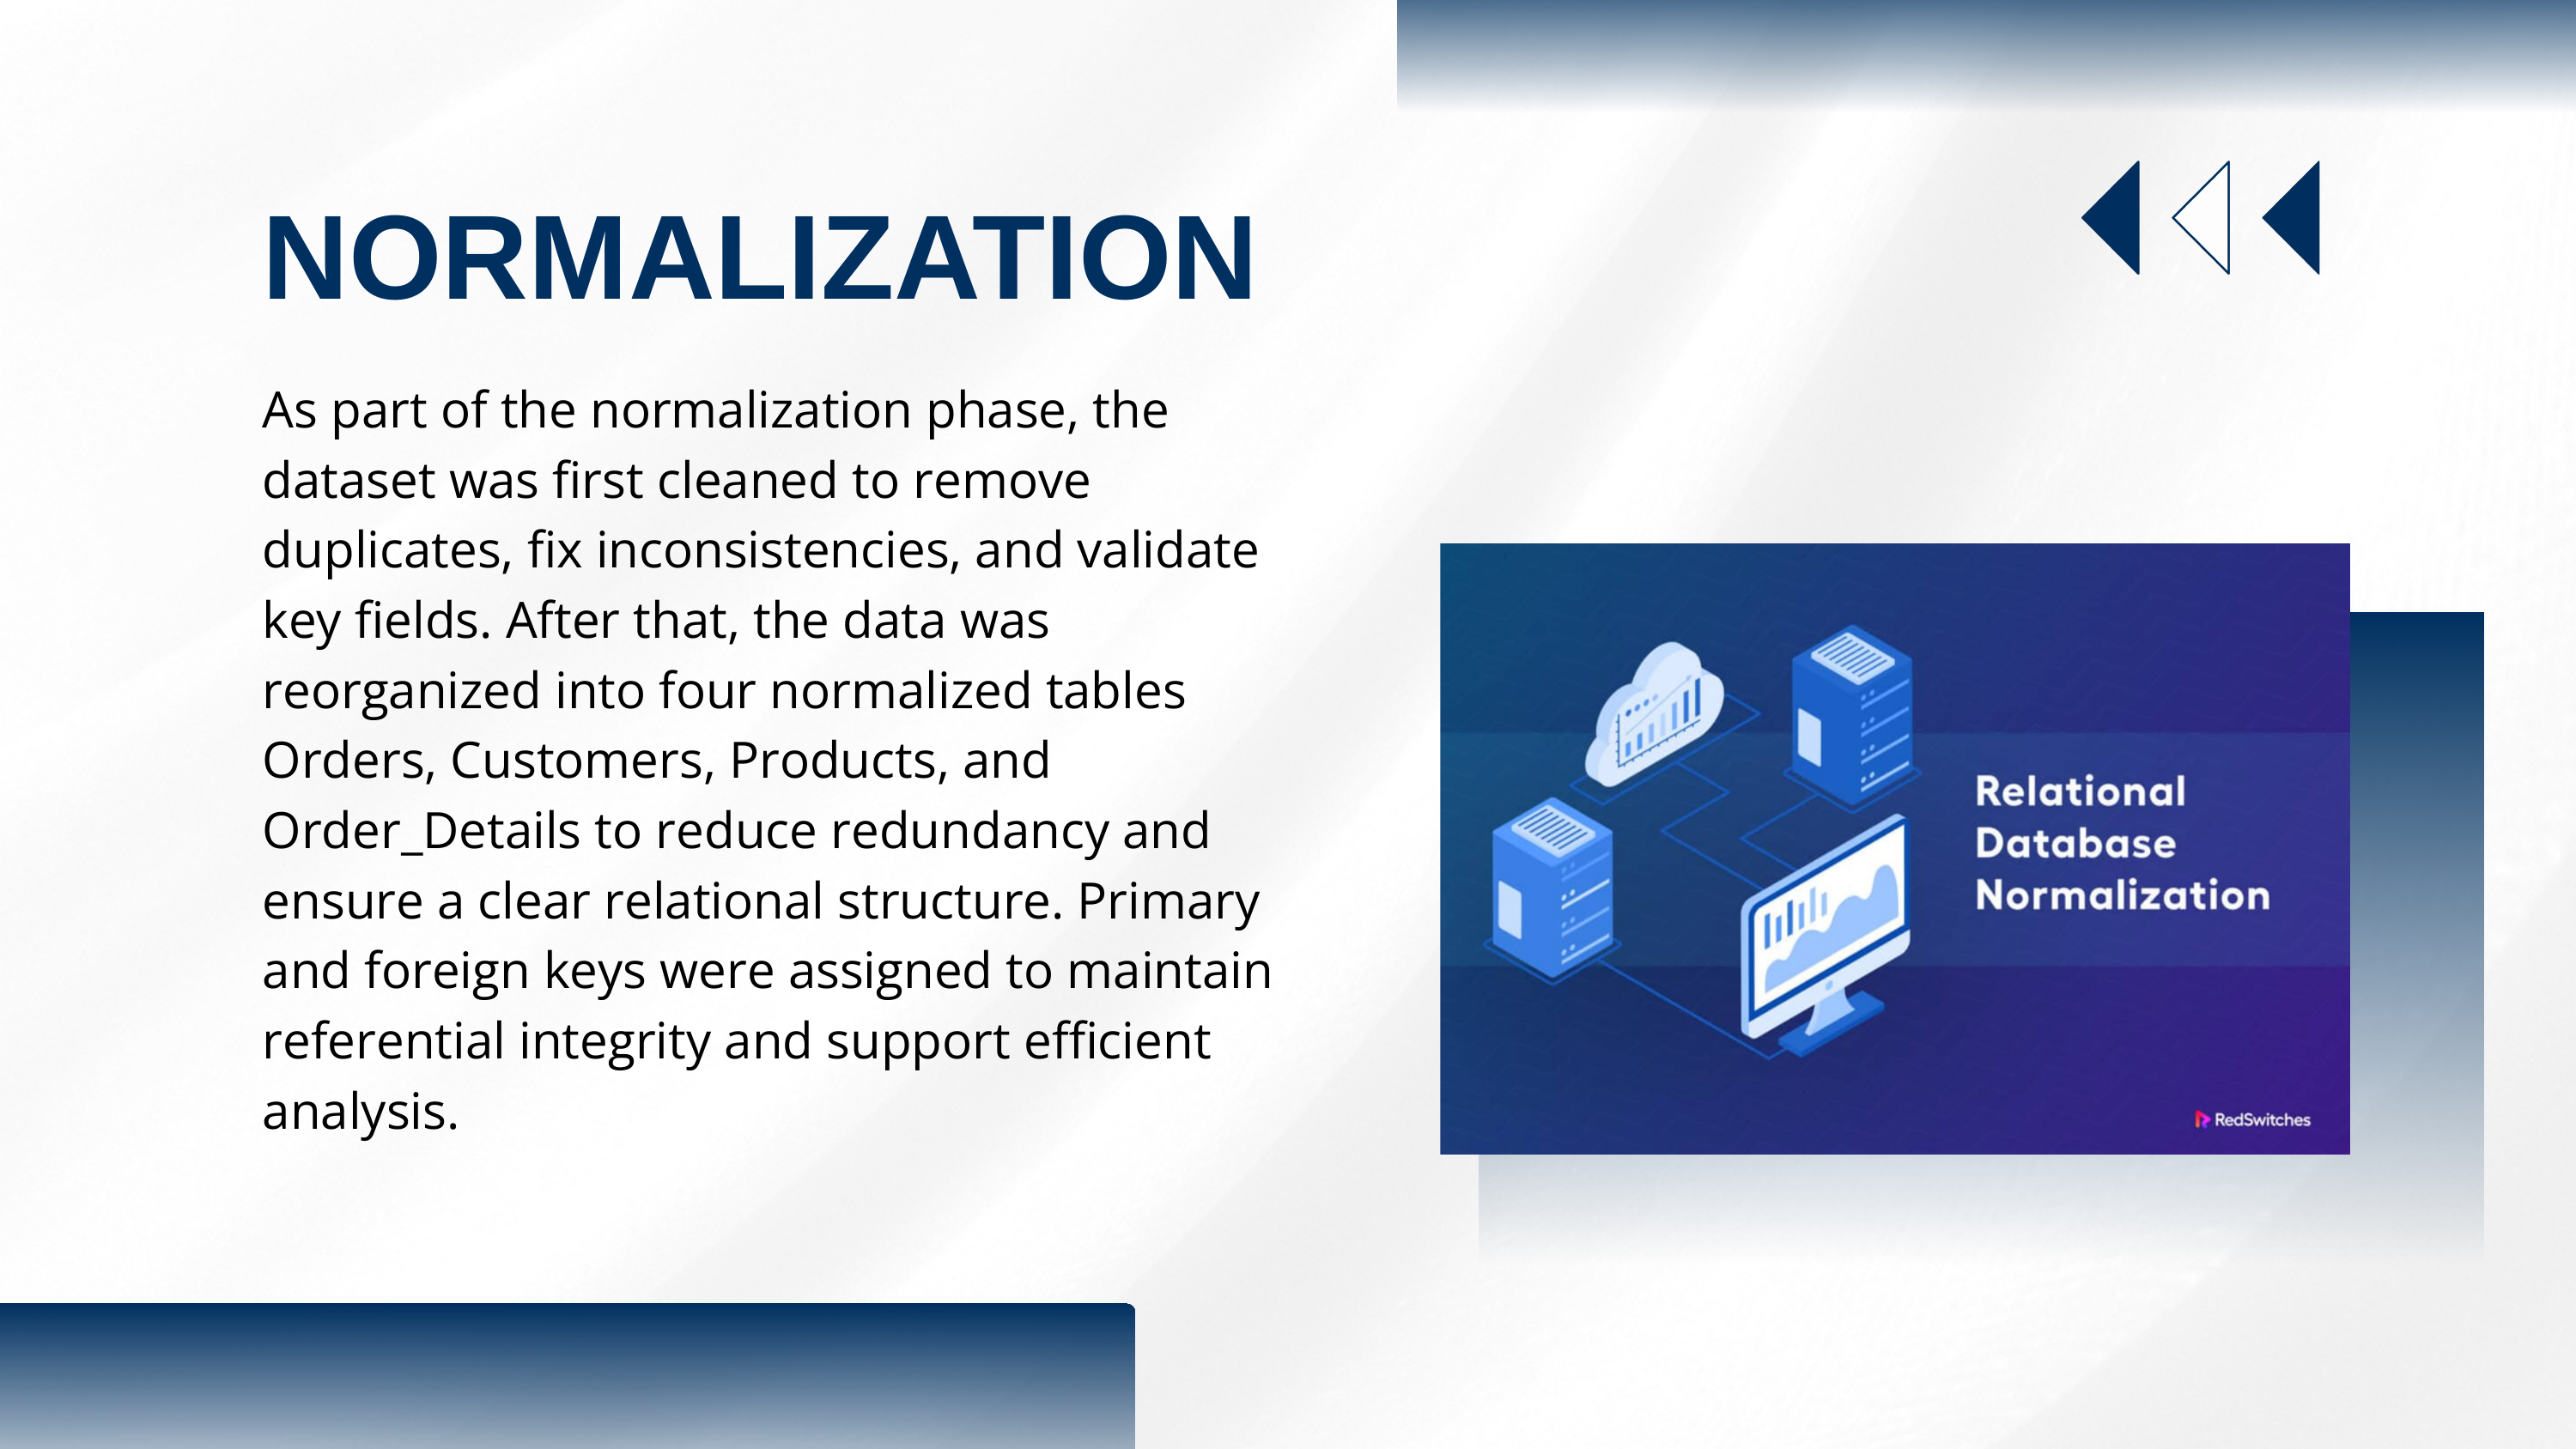

NORMALIZATION
As part of the normalization phase, the dataset was first cleaned to remove duplicates, fix inconsistencies, and validate key fields. After that, the data was reorganized into four normalized tables Orders, Customers, Products, and Order_Details to reduce redundancy and ensure a clear relational structure. Primary and foreign keys were assigned to maintain referential integrity and support efficient analysis.